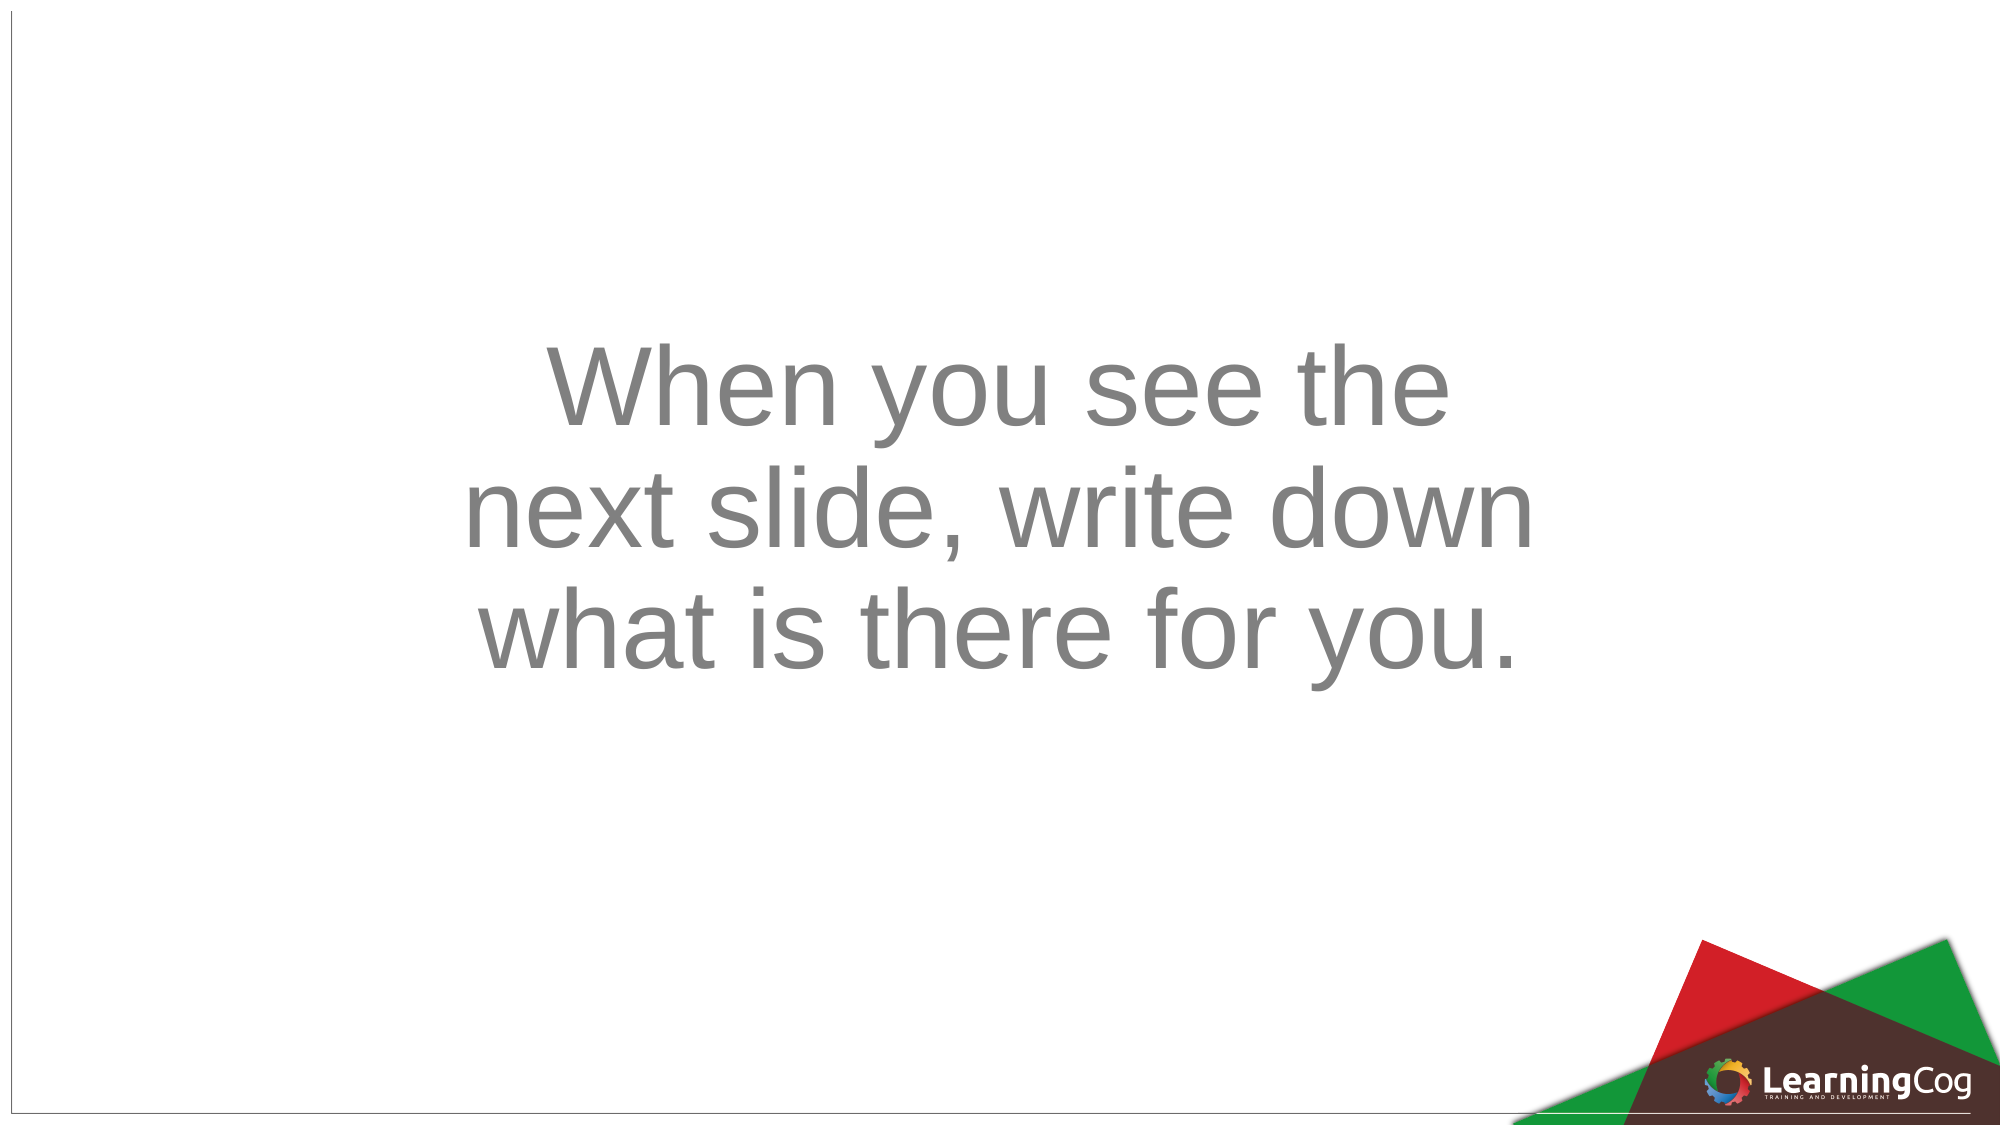

When you see the next slide, write down what is there for you.